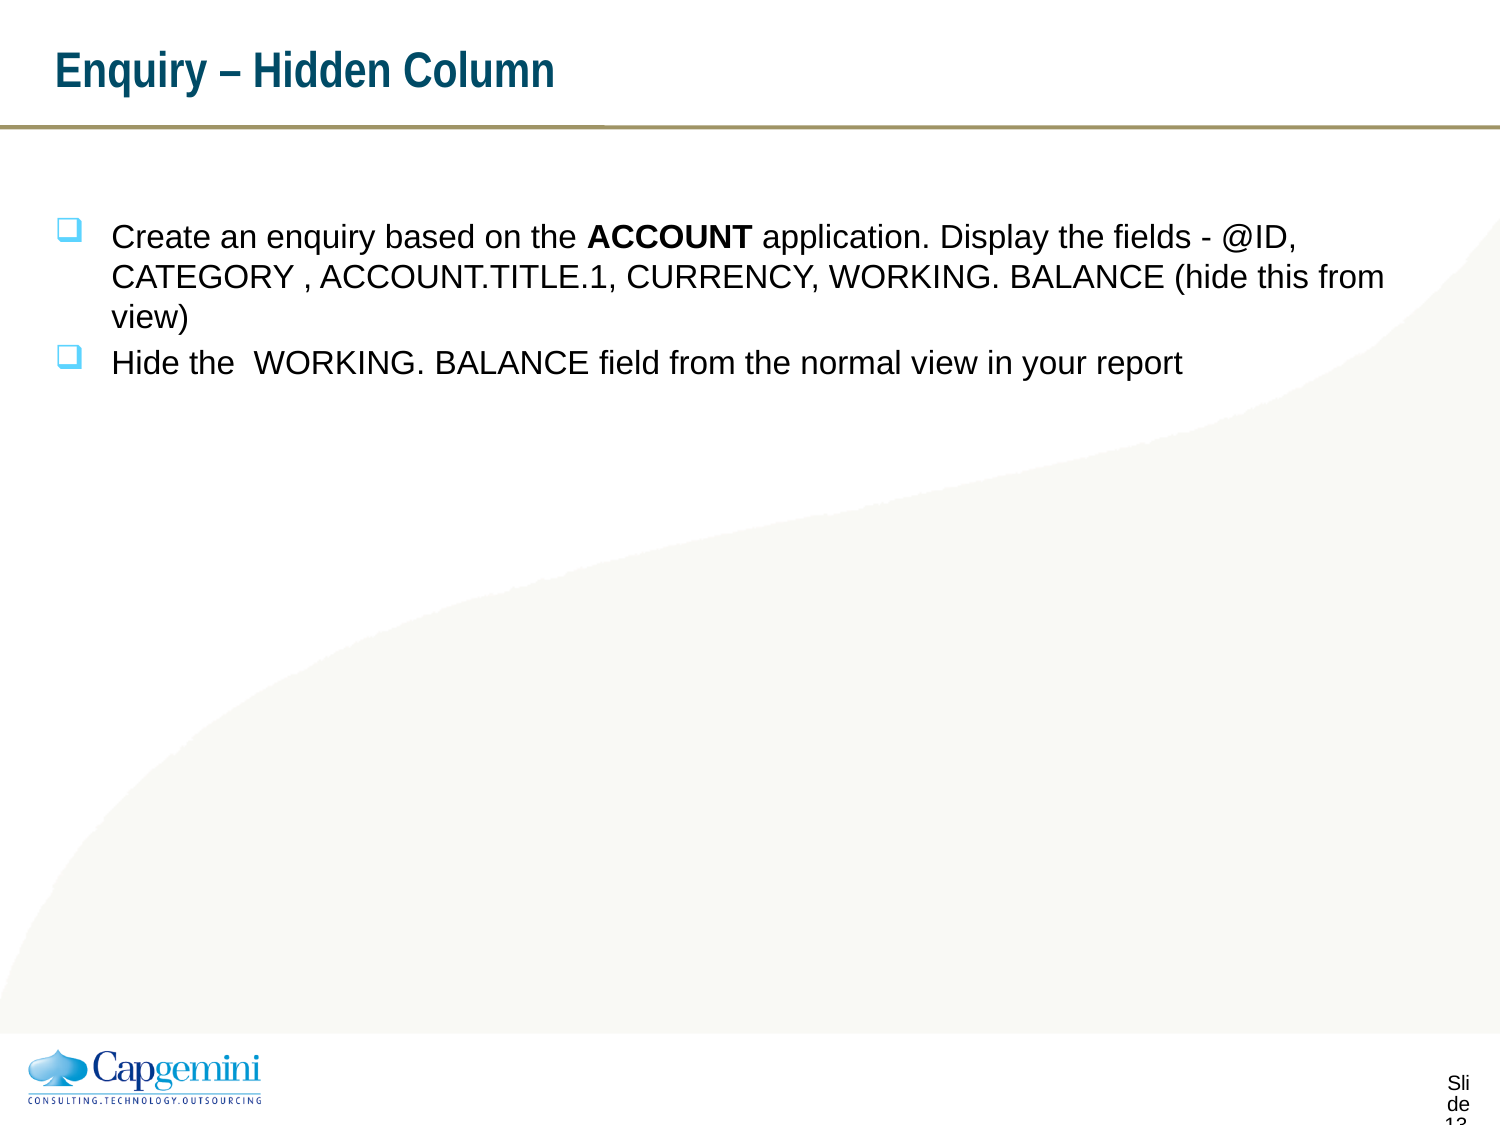

# Enquiry – Hidden Column
Create an enquiry based on the ACCOUNT application. Display the fields - @ID, CATEGORY , ACCOUNT.TITLE.1, CURRENCY, WORKING. BALANCE (hide this from view)
Hide the  WORKING. BALANCE field from the normal view in your report

Slide 133